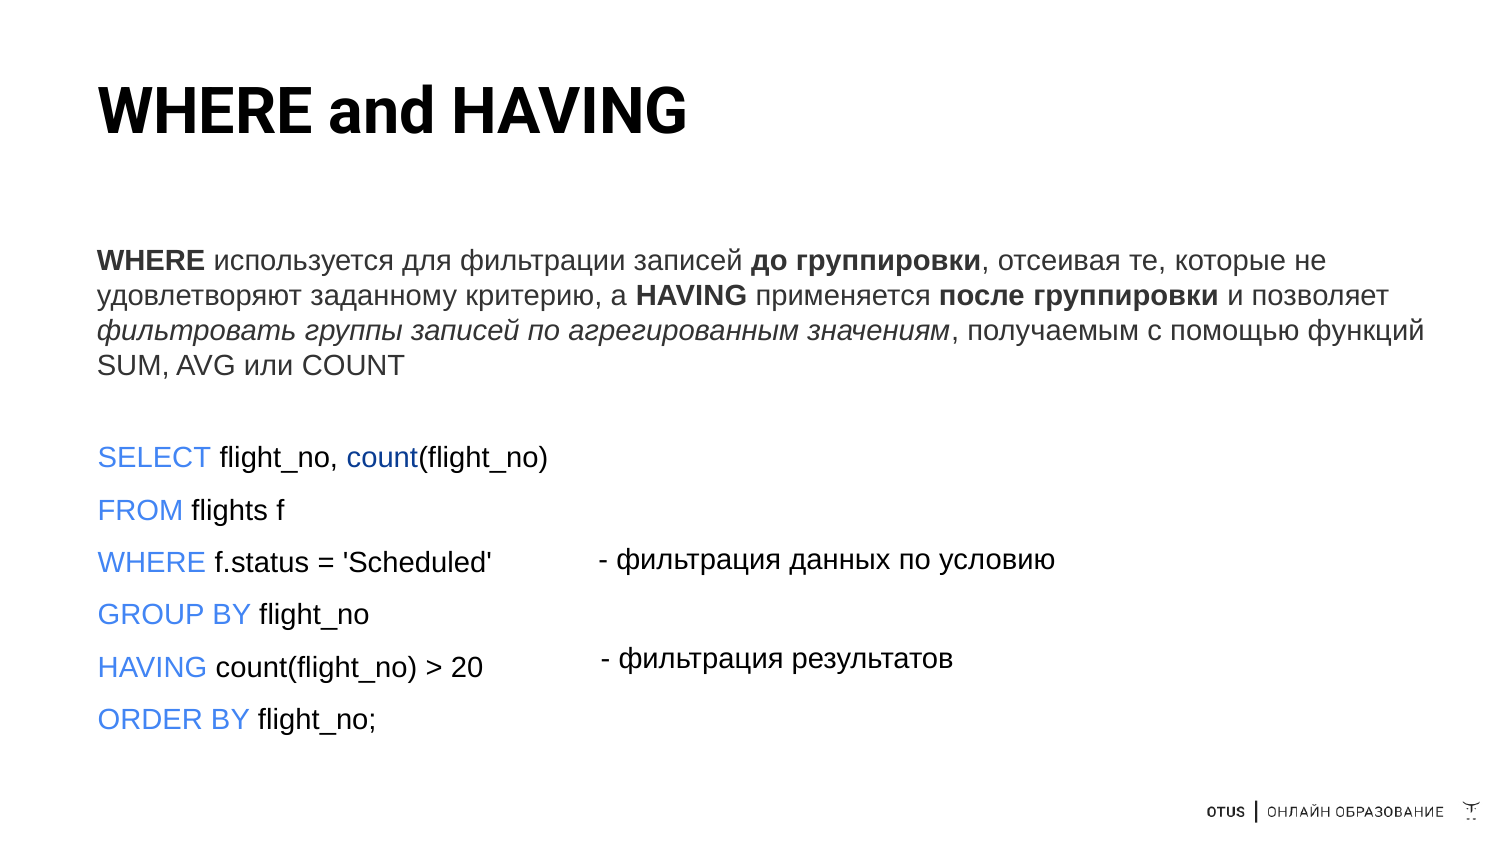

# WHERE and HAVING
WHERE используется для фильтрации записей до группировки, отсеивая те, которые не удовлетворяют заданному критерию, а HAVING применяется после группировки и позволяет фильтровать группы записей по агрегированным значениям, получаемым с помощью функций SUM, AVG или COUNT
SELECT flight_no, count(flight_no)
FROM flights f
WHERE f.status = 'Scheduled'
GROUP BY flight_no
HAVING count(flight_no) > 20
ORDER BY flight_no;
- фильтрация данных по условию
- фильтрация результатов